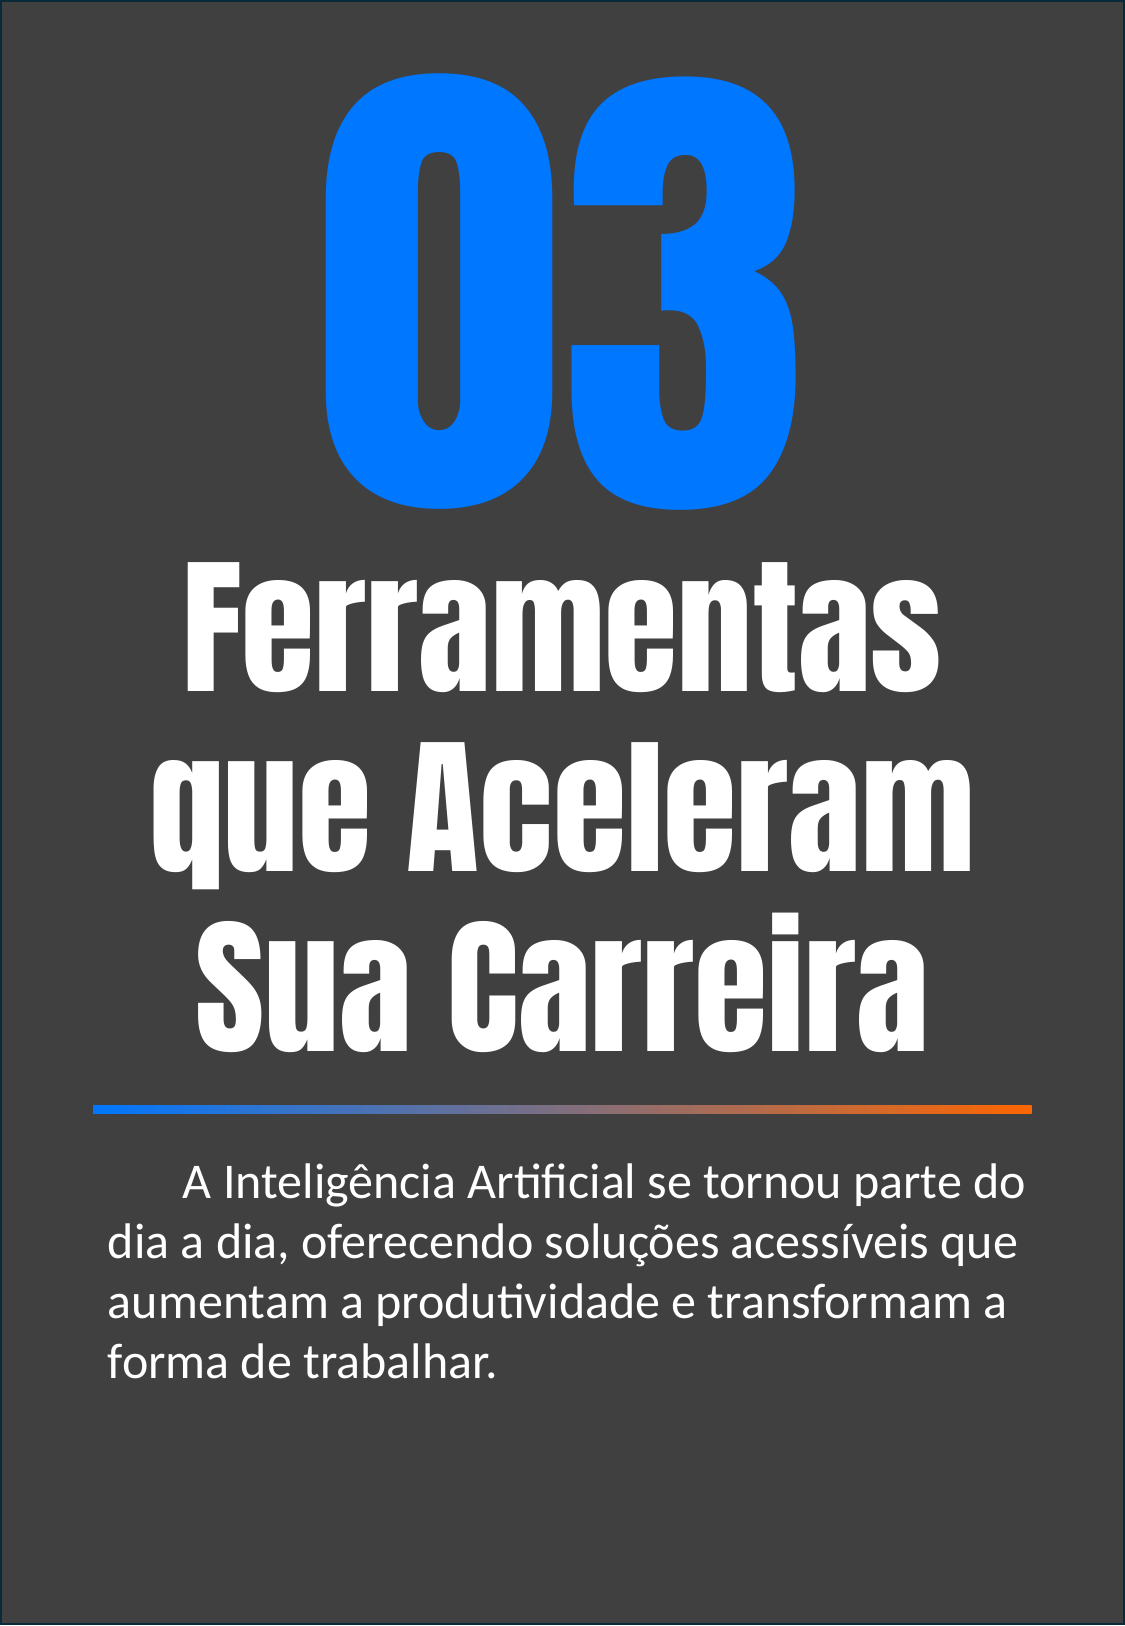

03
Ferramentas que Aceleram Sua Carreira

A Inteligência Artificial se tornou parte do dia a dia, oferecendo soluções acessíveis que aumentam a produtividade e transformam a forma de trabalhar.
Desperte o Profissional do Futuro          Felipe P. Schmidt
19